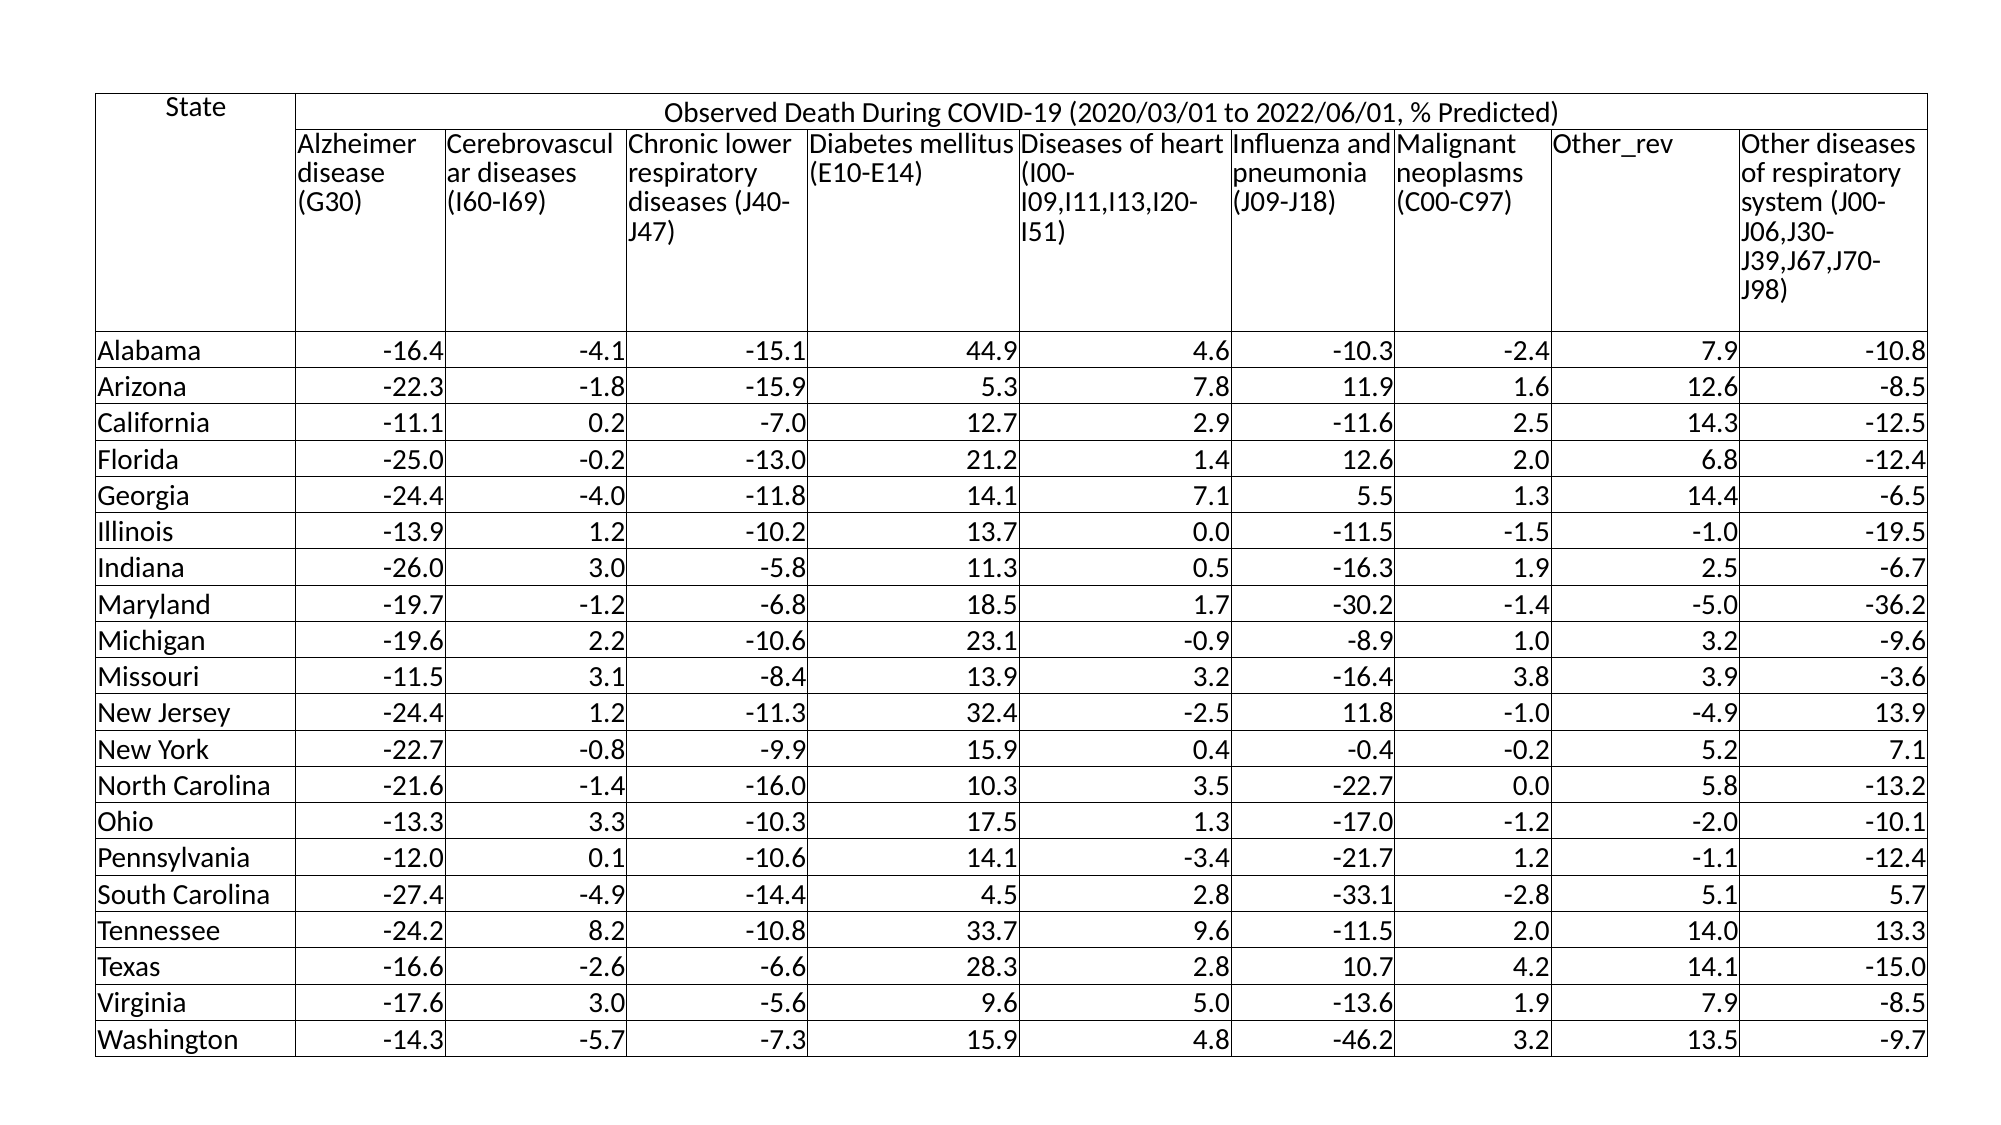

| State | Observed Death During COVID-19 (2020/03/01 to 2022/06/01, % Predicted) |  |  |  |  |  |  |  |  |
| --- | --- | --- | --- | --- | --- | --- | --- | --- | --- |
|  | Alzheimer disease (G30) | Cerebrovascular diseases (I60-I69) | Chronic lower respiratory diseases (J40-J47) | Diabetes mellitus (E10-E14) | Diseases of heart (I00-I09,I11,I13,I20-I51) | Influenza and pneumonia (J09-J18) | Malignant neoplasms (C00-C97) | Other\_rev | Other diseases of respiratory system (J00-J06,J30- J39,J67,J70-J98) |
| Alabama | -16.4 | -4.1 | -15.1 | 44.9 | 4.6 | -10.3 | -2.4 | 7.9 | -10.8 |
| Arizona | -22.3 | -1.8 | -15.9 | 5.3 | 7.8 | 11.9 | 1.6 | 12.6 | -8.5 |
| California | -11.1 | 0.2 | -7.0 | 12.7 | 2.9 | -11.6 | 2.5 | 14.3 | -12.5 |
| Florida | -25.0 | -0.2 | -13.0 | 21.2 | 1.4 | 12.6 | 2.0 | 6.8 | -12.4 |
| Georgia | -24.4 | -4.0 | -11.8 | 14.1 | 7.1 | 5.5 | 1.3 | 14.4 | -6.5 |
| Illinois | -13.9 | 1.2 | -10.2 | 13.7 | 0.0 | -11.5 | -1.5 | -1.0 | -19.5 |
| Indiana | -26.0 | 3.0 | -5.8 | 11.3 | 0.5 | -16.3 | 1.9 | 2.5 | -6.7 |
| Maryland | -19.7 | -1.2 | -6.8 | 18.5 | 1.7 | -30.2 | -1.4 | -5.0 | -36.2 |
| Michigan | -19.6 | 2.2 | -10.6 | 23.1 | -0.9 | -8.9 | 1.0 | 3.2 | -9.6 |
| Missouri | -11.5 | 3.1 | -8.4 | 13.9 | 3.2 | -16.4 | 3.8 | 3.9 | -3.6 |
| New Jersey | -24.4 | 1.2 | -11.3 | 32.4 | -2.5 | 11.8 | -1.0 | -4.9 | 13.9 |
| New York | -22.7 | -0.8 | -9.9 | 15.9 | 0.4 | -0.4 | -0.2 | 5.2 | 7.1 |
| North Carolina | -21.6 | -1.4 | -16.0 | 10.3 | 3.5 | -22.7 | 0.0 | 5.8 | -13.2 |
| Ohio | -13.3 | 3.3 | -10.3 | 17.5 | 1.3 | -17.0 | -1.2 | -2.0 | -10.1 |
| Pennsylvania | -12.0 | 0.1 | -10.6 | 14.1 | -3.4 | -21.7 | 1.2 | -1.1 | -12.4 |
| South Carolina | -27.4 | -4.9 | -14.4 | 4.5 | 2.8 | -33.1 | -2.8 | 5.1 | 5.7 |
| Tennessee | -24.2 | 8.2 | -10.8 | 33.7 | 9.6 | -11.5 | 2.0 | 14.0 | 13.3 |
| Texas | -16.6 | -2.6 | -6.6 | 28.3 | 2.8 | 10.7 | 4.2 | 14.1 | -15.0 |
| Virginia | -17.6 | 3.0 | -5.6 | 9.6 | 5.0 | -13.6 | 1.9 | 7.9 | -8.5 |
| Washington | -14.3 | -5.7 | -7.3 | 15.9 | 4.8 | -46.2 | 3.2 | 13.5 | -9.7 |